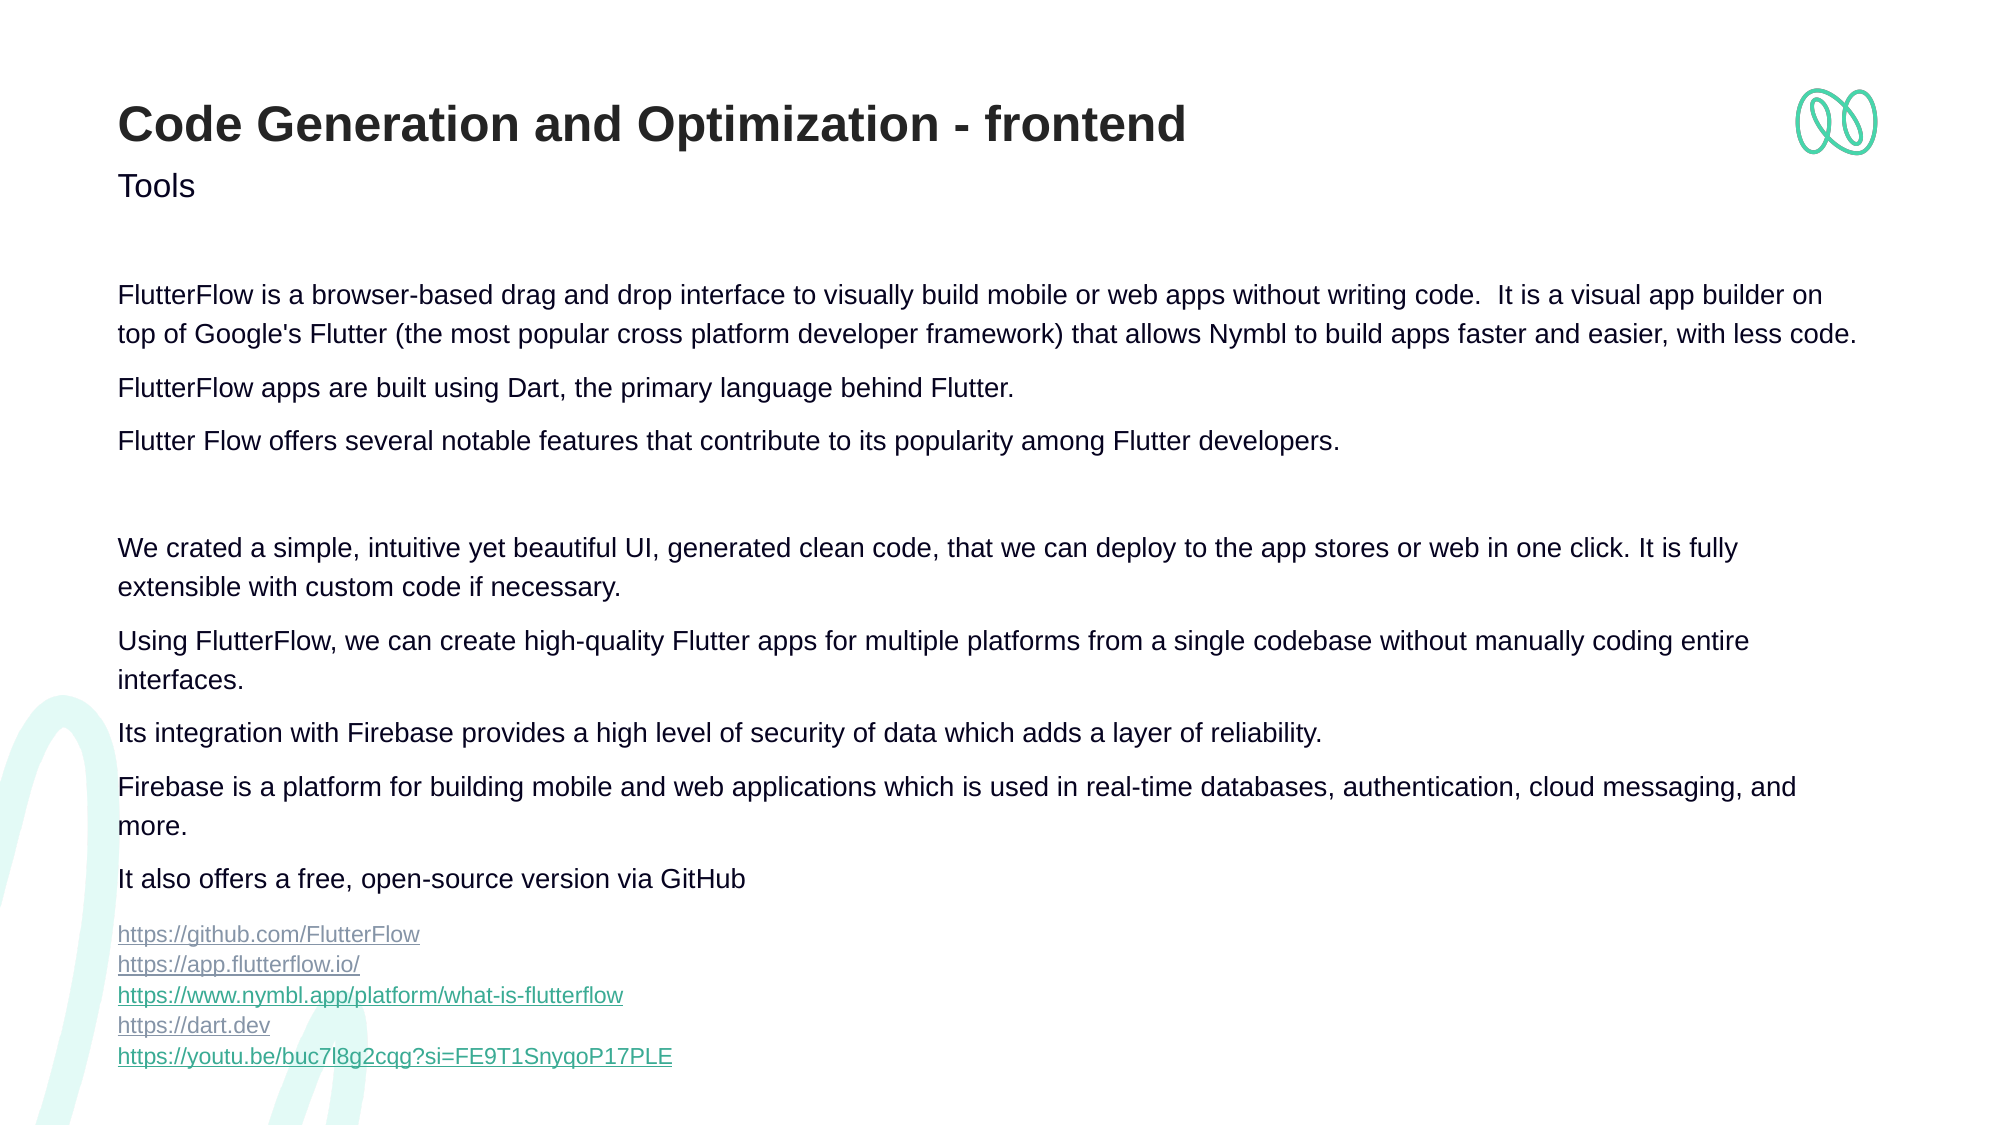

# Code Generation and Optimization - frontend
Tools
FlutterFlow is a browser-based drag and drop interface to visually build mobile or web apps without writing code.  It is a visual app builder on top of Google's Flutter (the most popular cross platform developer framework) that allows Nymbl to build apps faster and easier, with less code.
FlutterFlow apps are built using Dart, the primary language behind Flutter.
Flutter Flow offers several notable features that contribute to its popularity among Flutter developers.

We crated a simple, intuitive yet beautiful UI, generated clean code, that we can deploy to the app stores or web in one click. It is fully extensible with custom code if necessary.
Using FlutterFlow, we can create high-quality Flutter apps for multiple platforms from a single codebase without manually coding entire interfaces.
Its integration with Firebase provides a high level of security of data which adds a layer of reliability.
Firebase is a platform for building mobile and web applications which is used in real-time databases, authentication, cloud messaging, and more.
It also offers a free, open-source version via GitHub
https://github.com/FlutterFlow
https://app.flutterflow.io/
https://www.nymbl.app/platform/what-is-flutterflow
https://dart.dev
https://youtu.be/buc7l8g2cqg?si=FE9T1SnyqoP17PLE